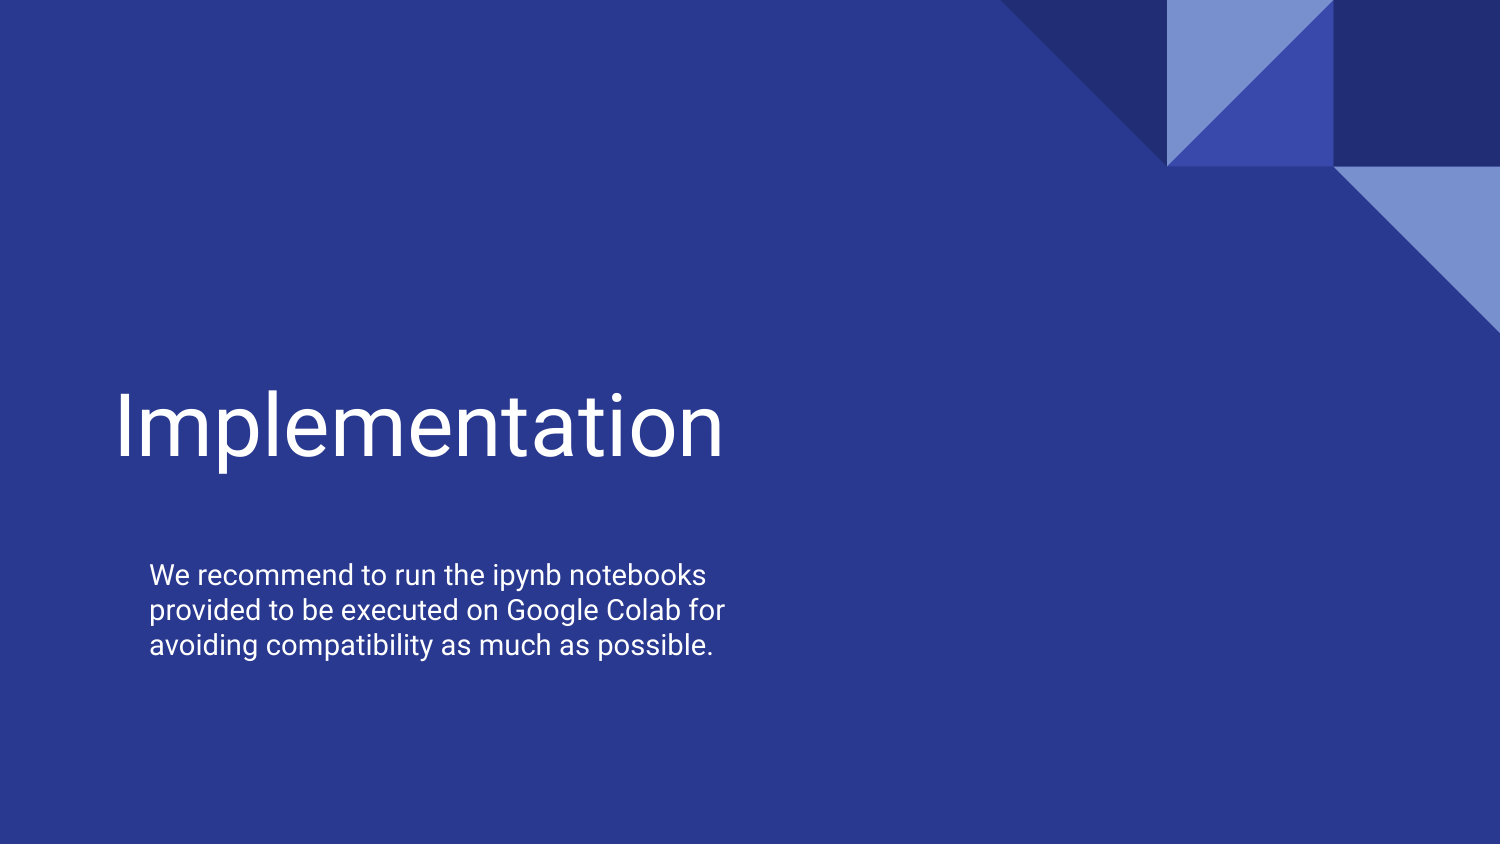

# Implementation
We recommend to run the ipynb notebooks provided to be executed on Google Colab for avoiding compatibility as much as possible.